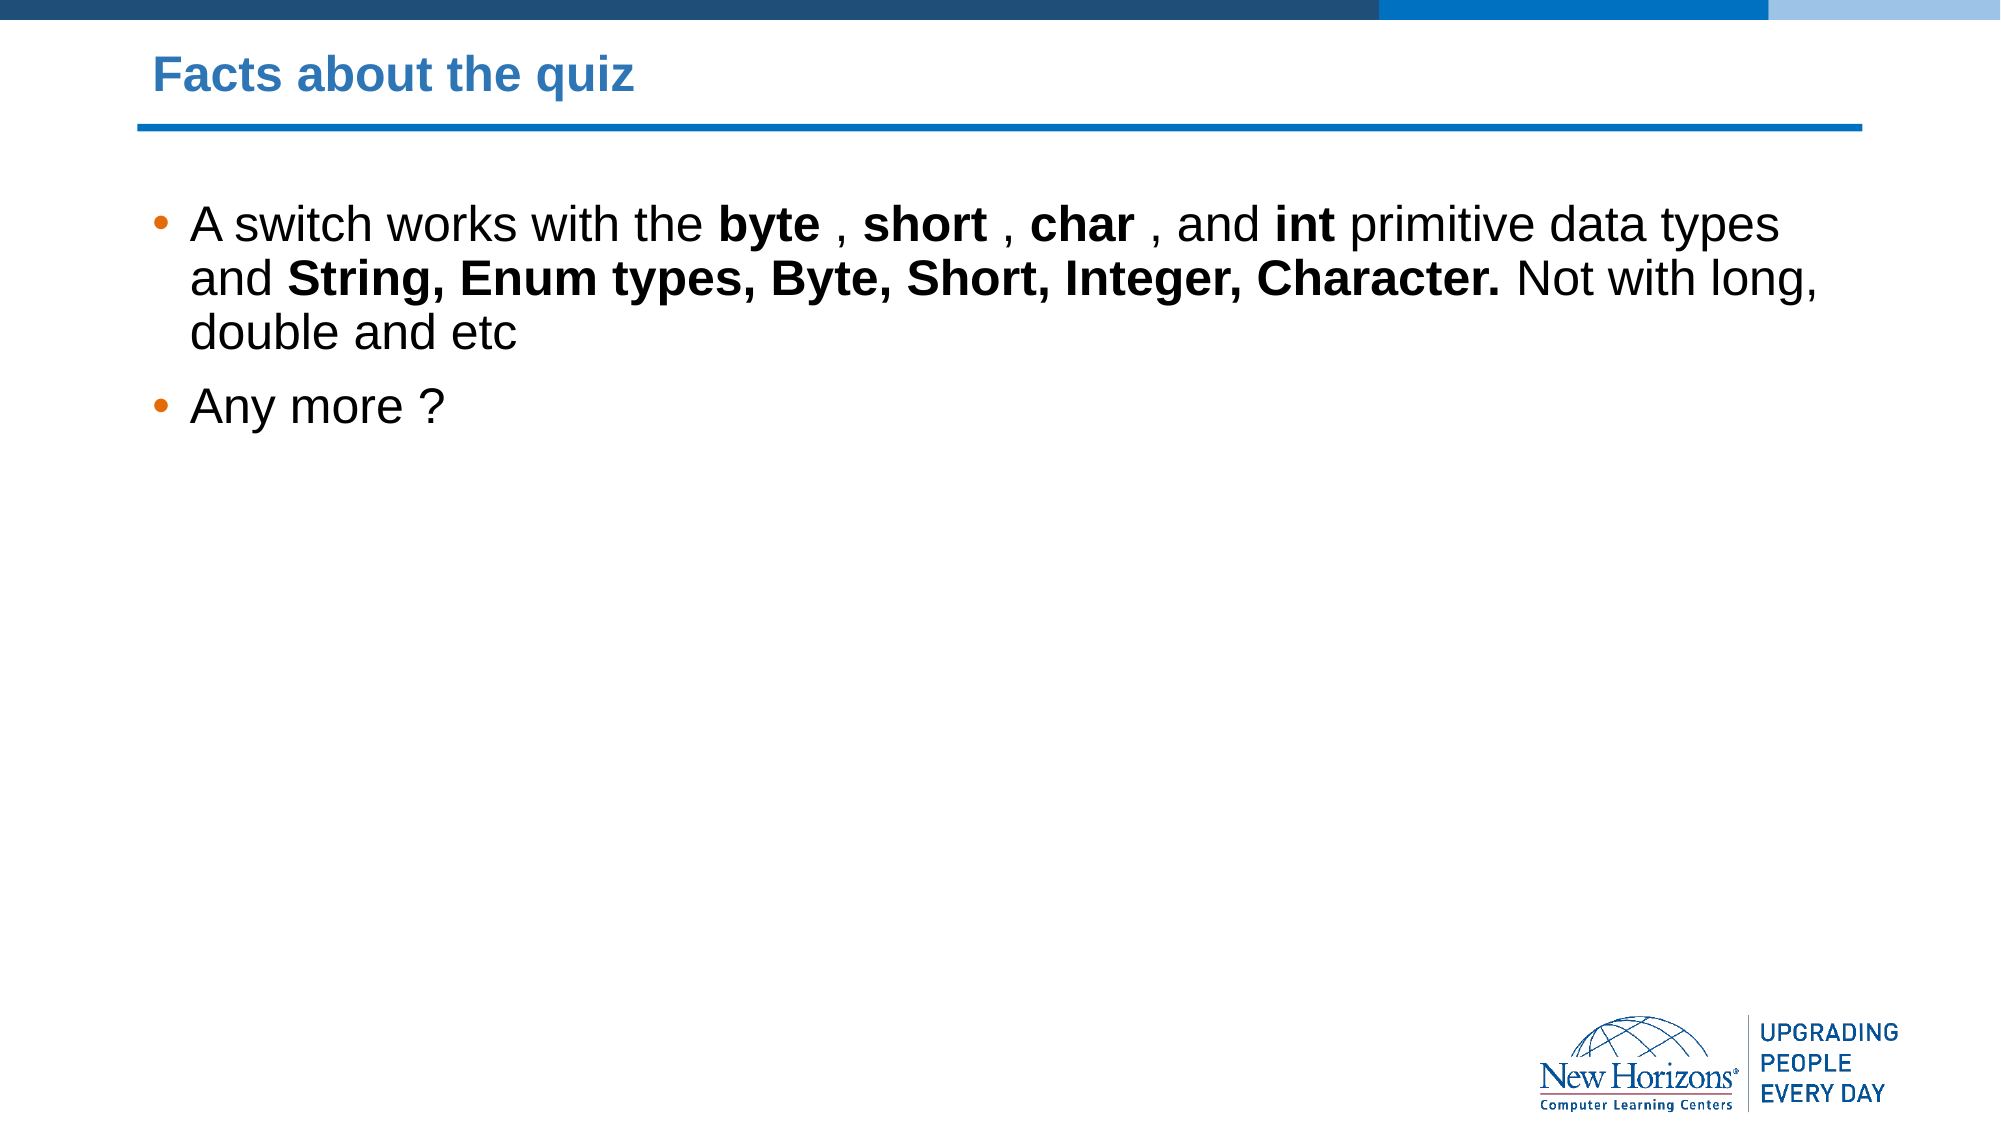

# Facts about the quiz
A switch works with the byte , short , char , and int primitive data types and String, Enum types, Byte, Short, Integer, Character. Not with long, double and etc
Any more ?